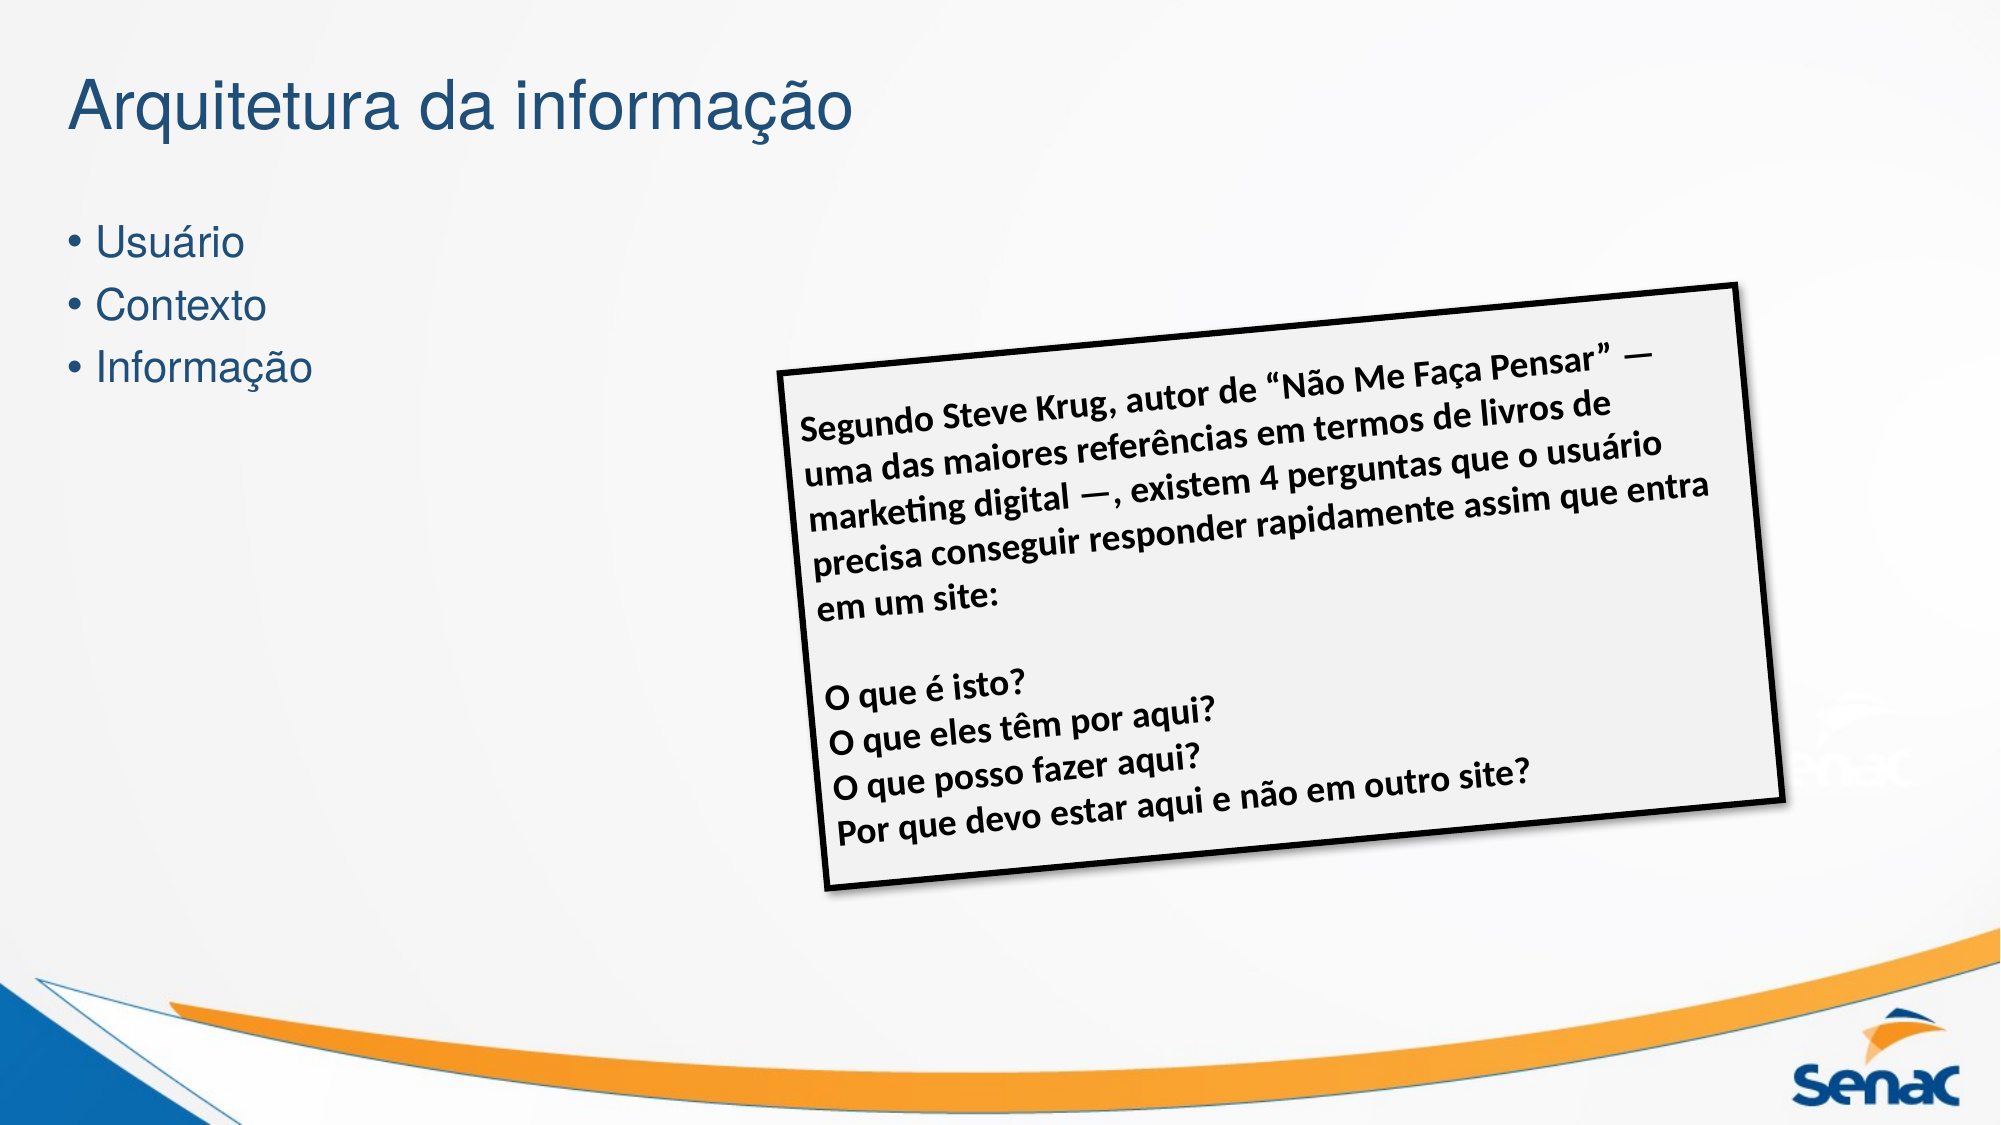

# Arquitetura da informação
Usuário
Contexto
Informação
Segundo Steve Krug, autor de “Não Me Faça Pensar” — uma das maiores referências em termos de livros de marketing digital —, existem 4 perguntas que o usuário precisa conseguir responder rapidamente assim que entra em um site:

O que é isto?
O que eles têm por aqui?
O que posso fazer aqui?
Por que devo estar aqui e não em outro site?